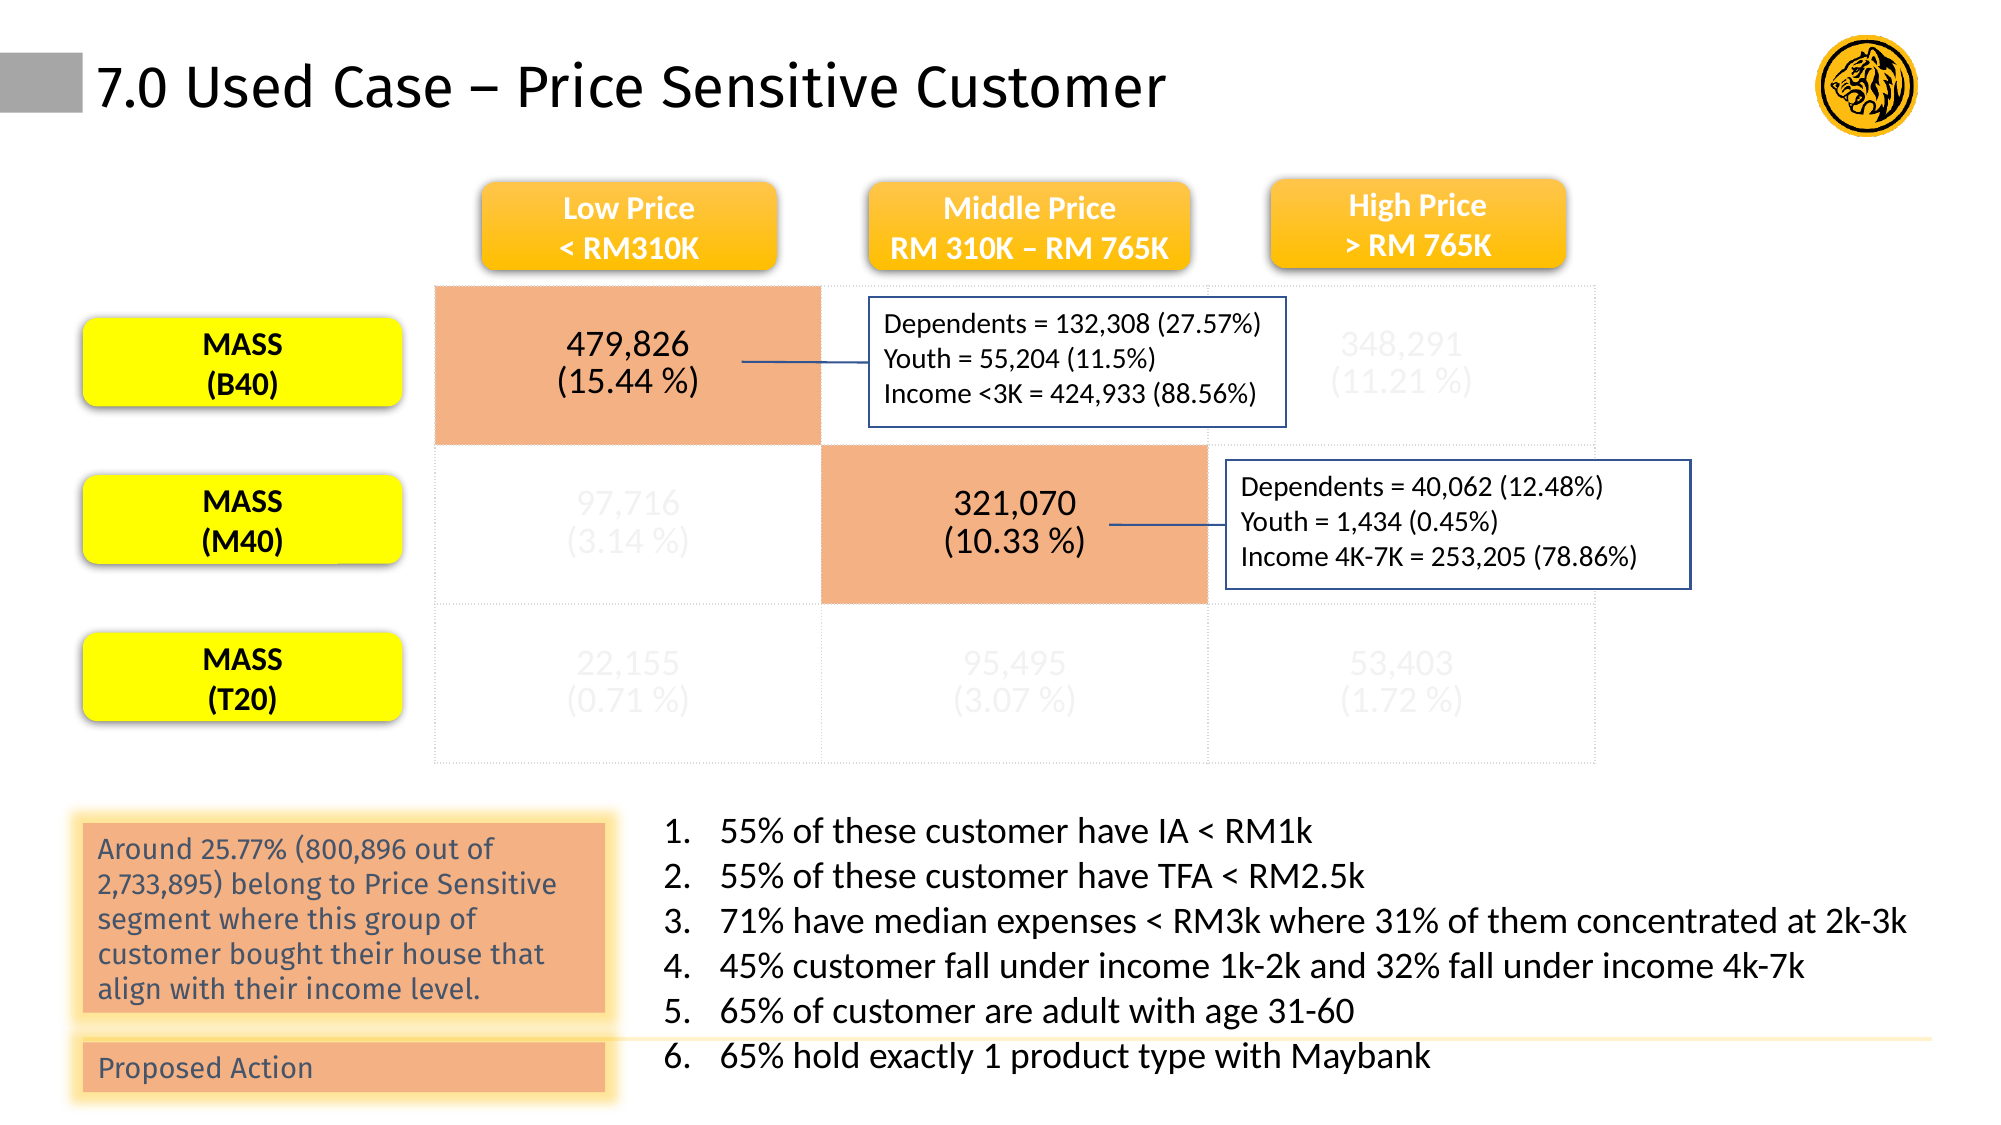

7.0 Used Case – Price Sensitive Customer
High Price
> RM 765K
Low Price
< RM310K
Middle Price
RM 310K – RM 765K
| 479,826 (15.44 %) | 1,214,387 (39.07 %) | 348,291 (11.21 %) |
| --- | --- | --- |
| 97,716 (3.14 %) | 321,070 (10.33 %) | 101,552 (3.27 %) |
| 22,155 (0.71 %) | 95,495 (3.07 %) | 53,403 (1.72 %) |
Dependents = 132,308 (27.57%)
Youth = 55,204 (11.5%)
Income <3K = 424,933 (88.56%)
MASS
(B40)
Dependents = 40,062 (12.48%)
Youth = 1,434 (0.45%)
Income 4K-7K = 253,205 (78.86%)
MASS
(M40)
MASS
(T20)
55% of these customer have IA < RM1k
55% of these customer have TFA < RM2.5k
71% have median expenses < RM3k where 31% of them concentrated at 2k-3k
45% customer fall under income 1k-2k and 32% fall under income 4k-7k
65% of customer are adult with age 31-60
65% hold exactly 1 product type with Maybank
Around 25.77% (800,896 out of 2,733,895) belong to Price Sensitive segment where this group of customer bought their house that align with their income level.
Proposed Action